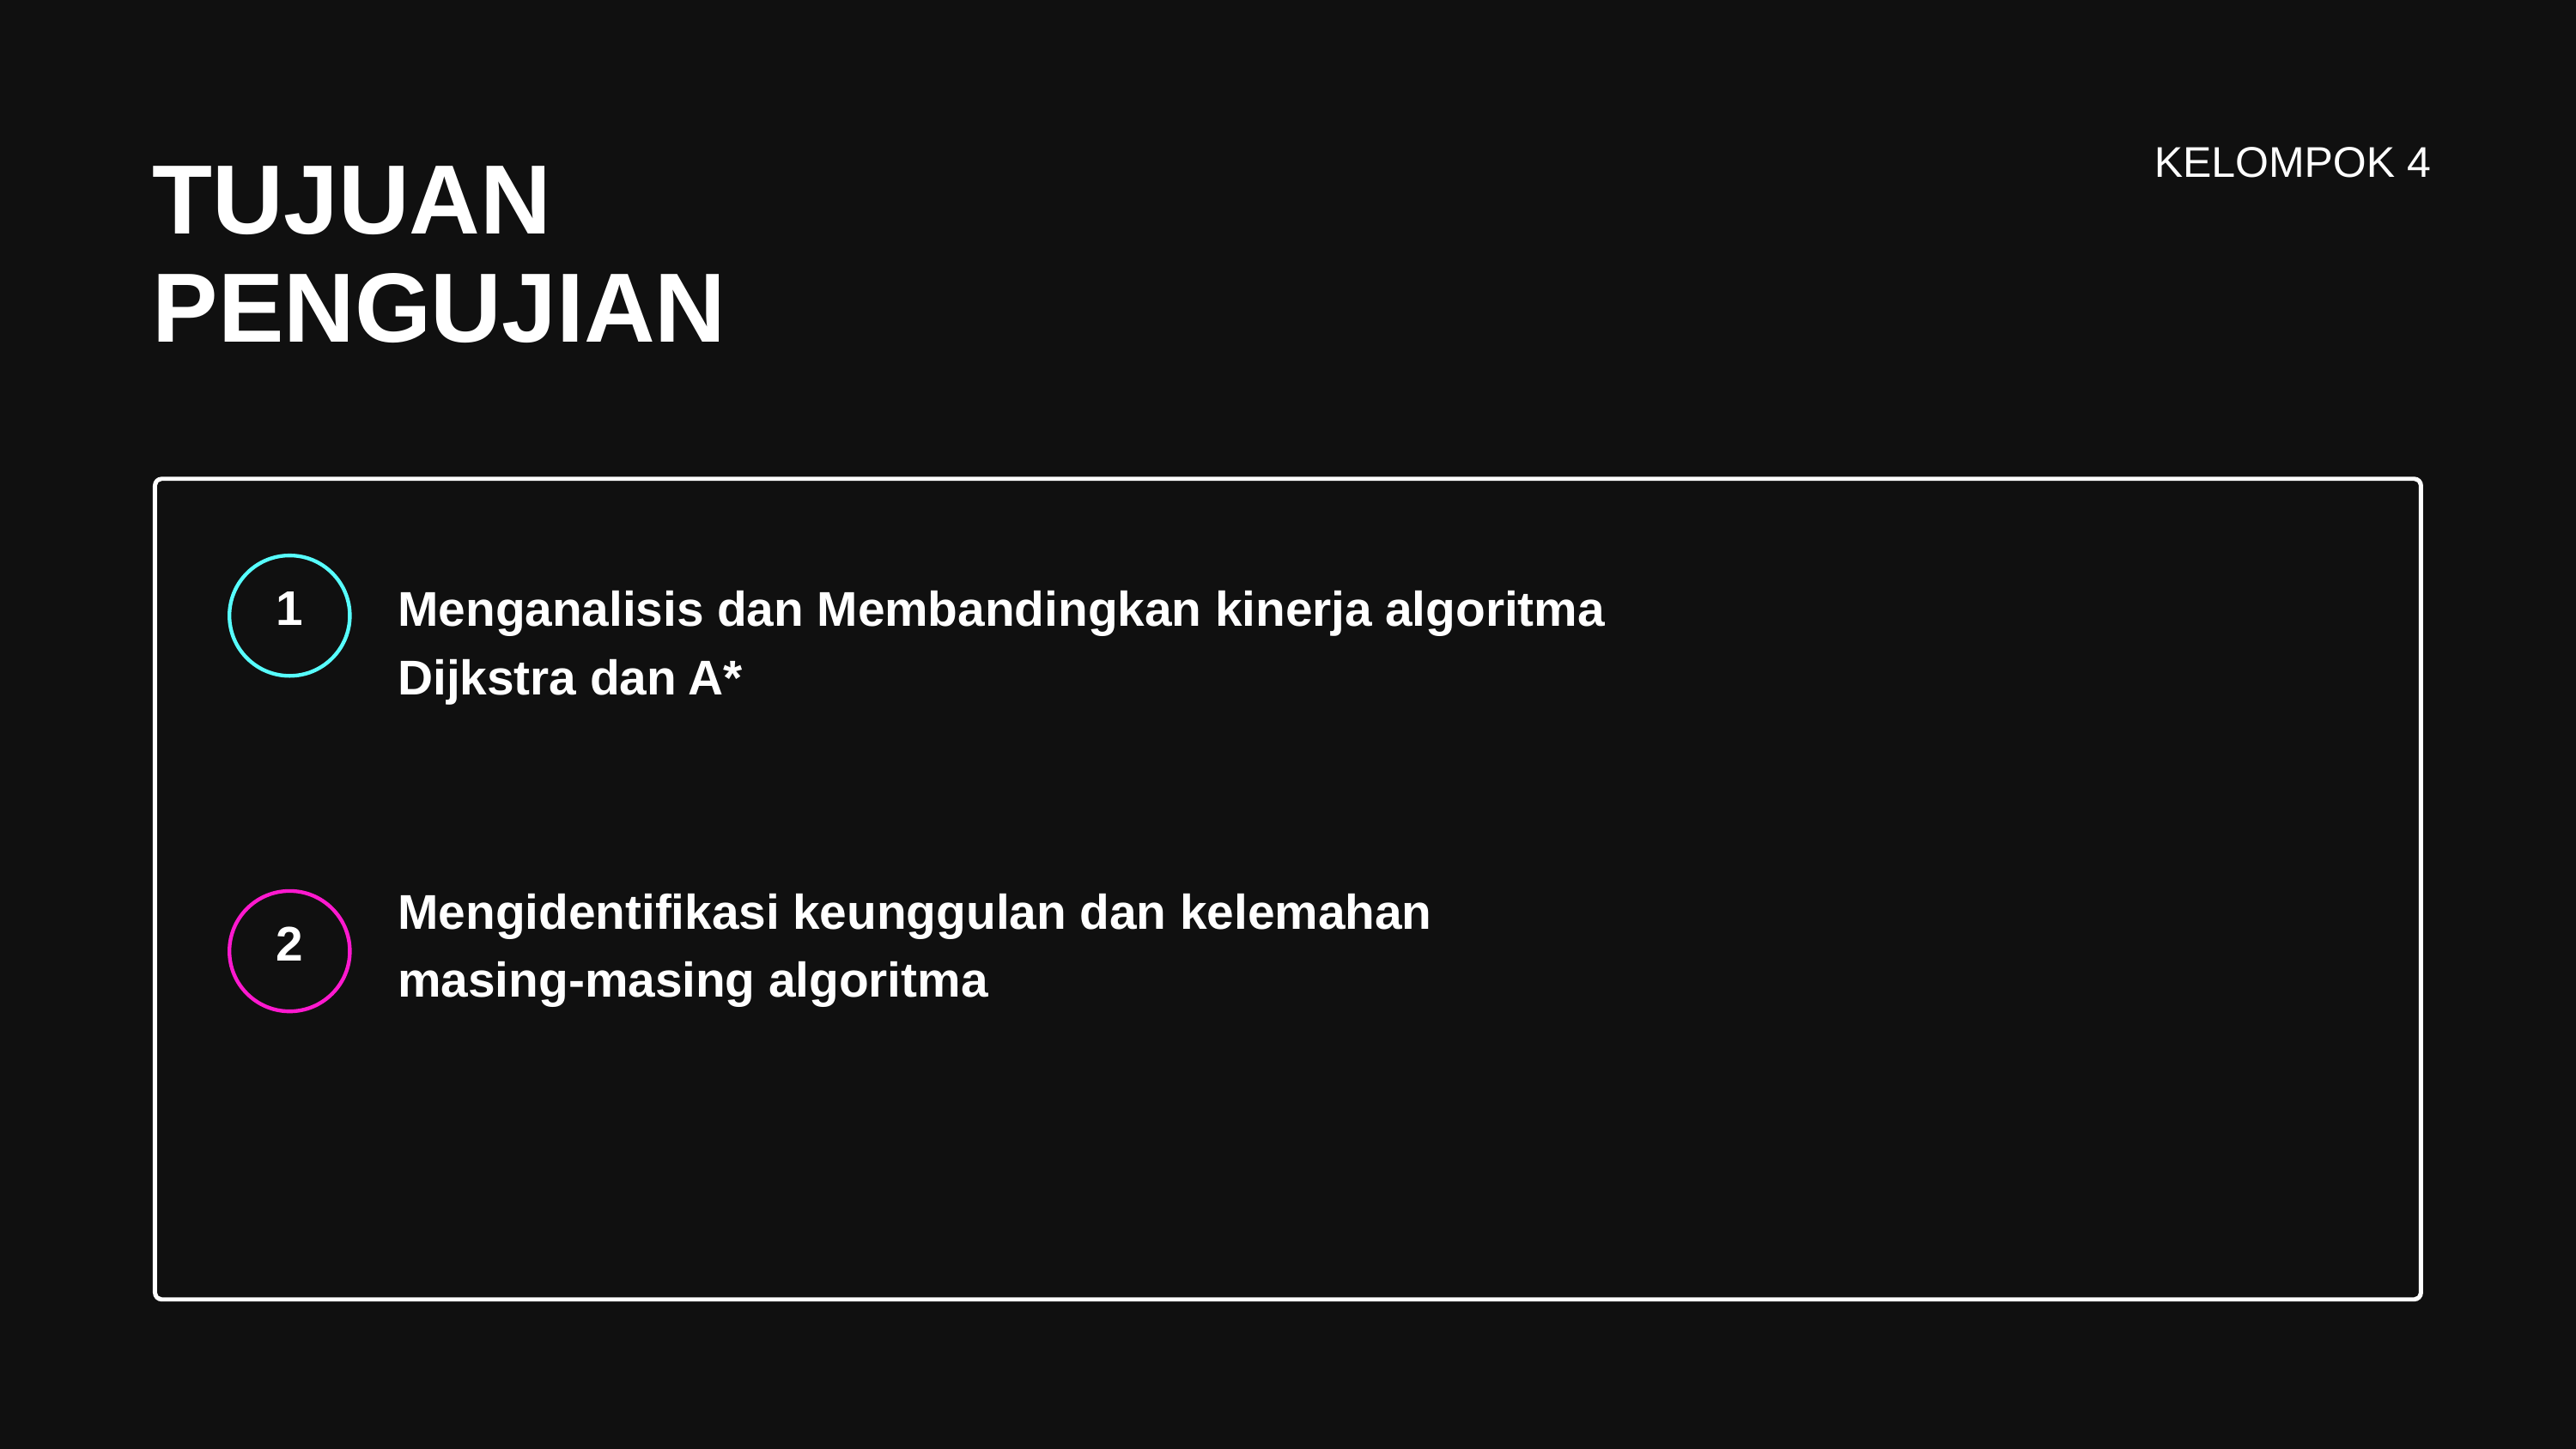

KELOMPOK 4
TUJUAN PENGUJIAN

1
Menganalisis dan Membandingkan kinerja algoritma Dijkstra dan A*
Mengidentifikasi keunggulan dan kelemahan masing-masing algoritma

2